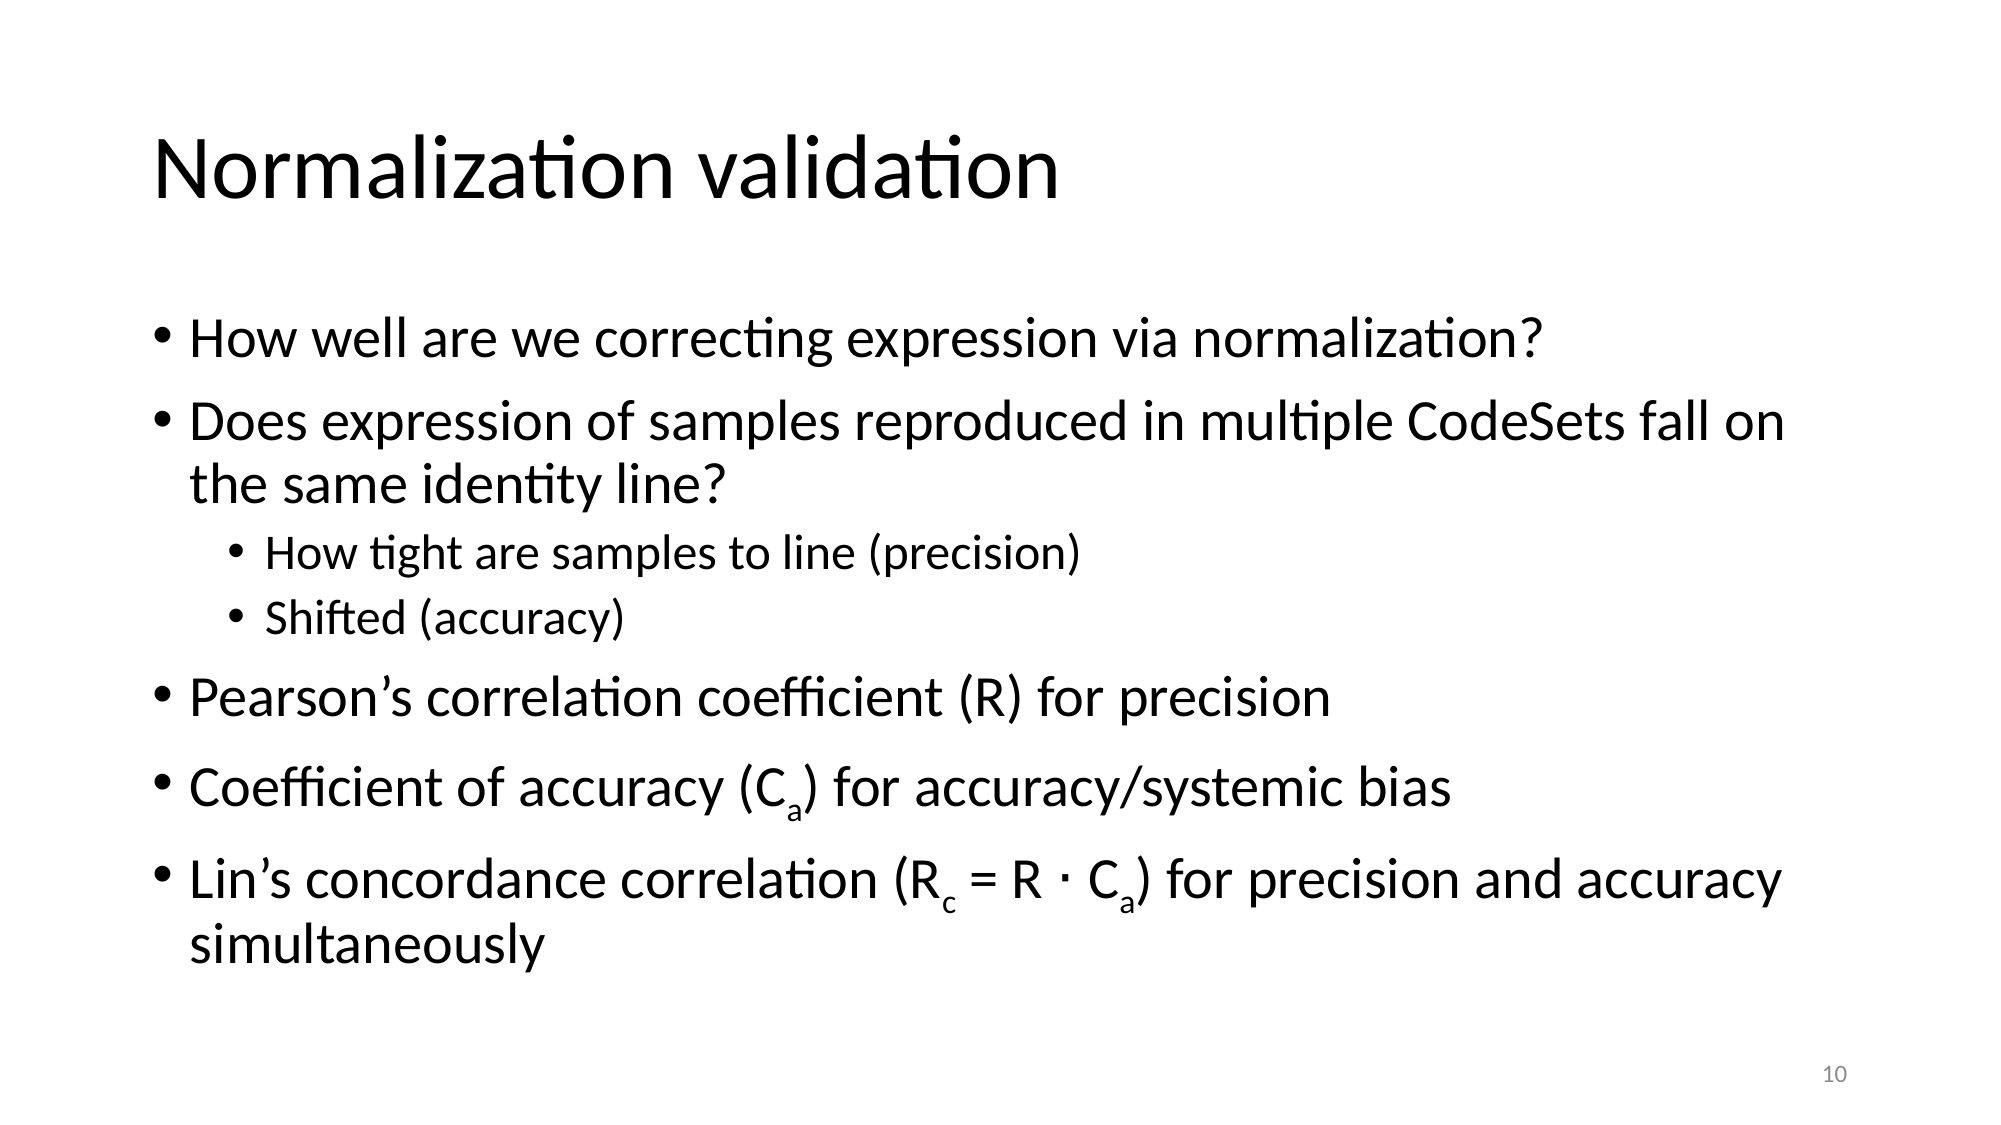

# Normalization validation
How well are we correcting expression via normalization?
Does expression of samples reproduced in multiple CodeSets fall on the same identity line?
How tight are samples to line (precision)
Shifted (accuracy)
Pearson’s correlation coefficient (R) for precision
Coefficient of accuracy (Ca) for accuracy/systemic bias
Lin’s concordance correlation (Rc = R ⋅ Ca) for precision and accuracy simultaneously
10